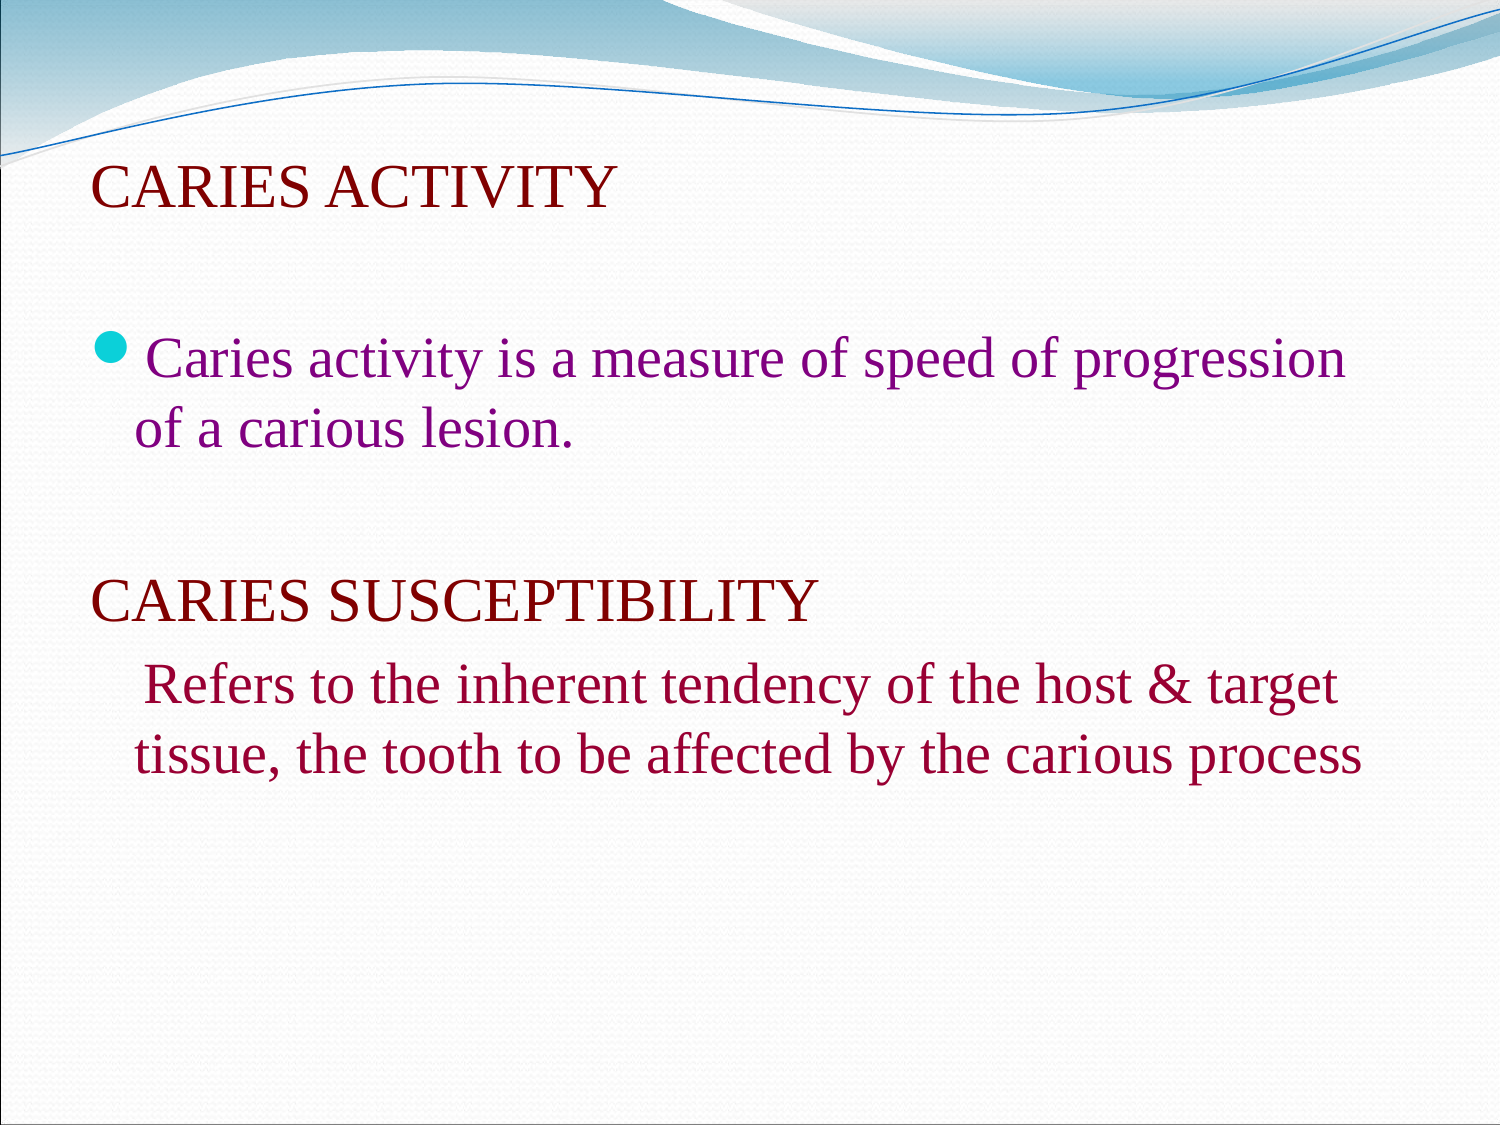

CARIES ACTIVITY

Caries activity is a measure of speed of progression of a carious lesion.

CARIES SUSCEPTIBILITY
    Refers to the inherent tendency of the host & target tissue, the tooth to be affected by the carious process